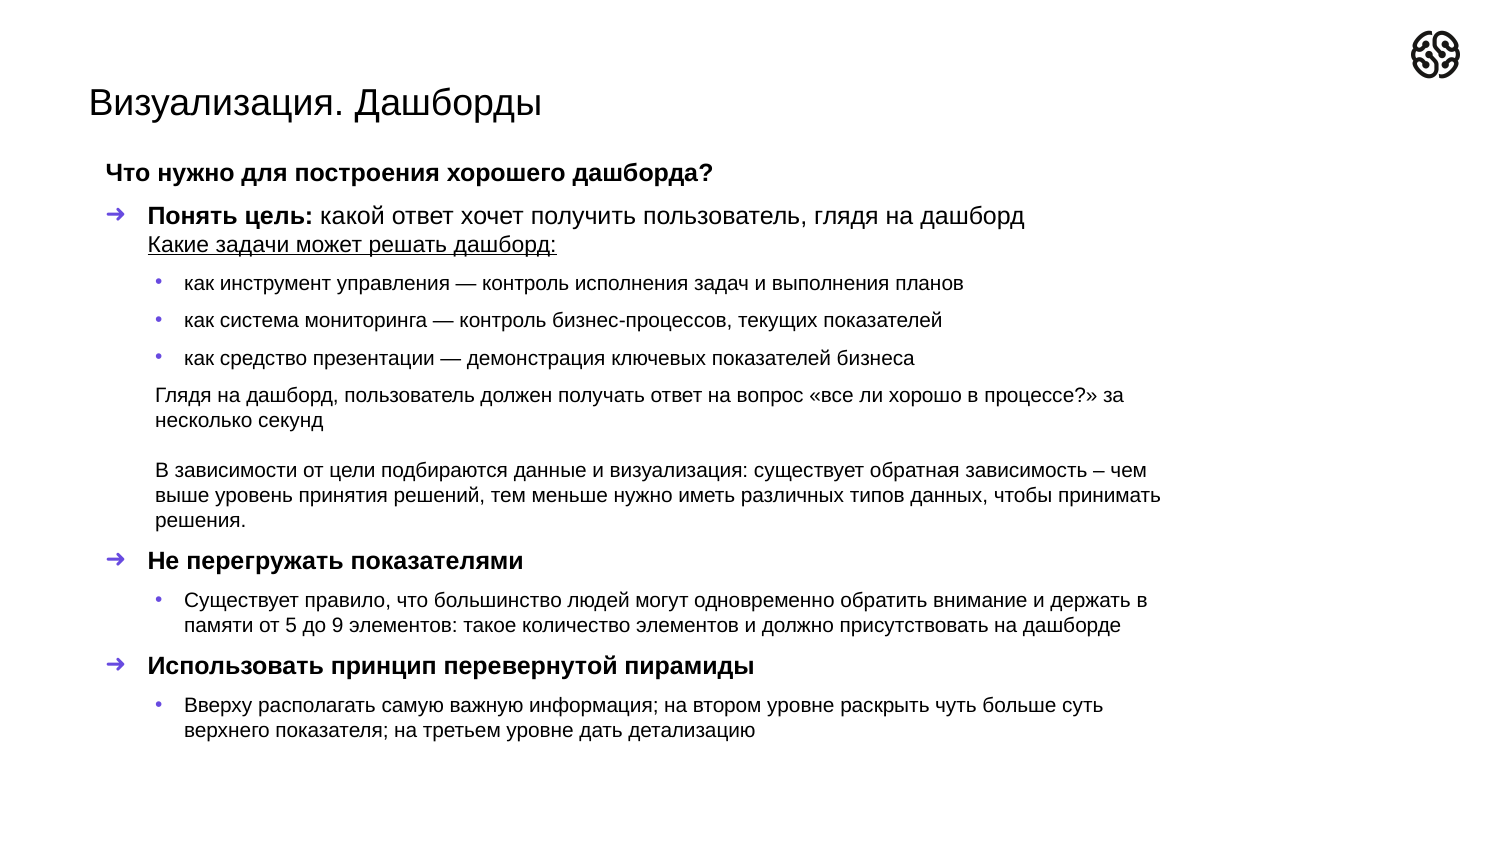

# Визуализация. Дашборды
Что нужно для построения хорошего дашборда?
Понять цель: какой ответ хочет получить пользователь, глядя на дашборд
Какие задачи может решать дашборд:
как инструмент управления — контроль исполнения задач и выполнения планов
как система мониторинга — контроль бизнес-процессов, текущих показателей
как средство презентации — демонстрация ключевых показателей бизнеса
Глядя на дашборд, пользователь должен получать ответ на вопрос «все ли хорошо в процессе?» за несколько секунд
В зависимости от цели подбираются данные и визуализация: существует обратная зависимость – чем выше уровень принятия решений, тем меньше нужно иметь различных типов данных, чтобы принимать решения.
Не перегружать показателями
Существует правило, что большинство людей могут одновременно обратить внимание и держать в памяти от 5 до 9 элементов: такое количество элементов и должно присутствовать на дашборде
Использовать принцип перевернутой пирамиды
Вверху располагать самую важную информация; на втором уровне раскрыть чуть больше суть верхнего показателя; на третьем уровне дать детализацию